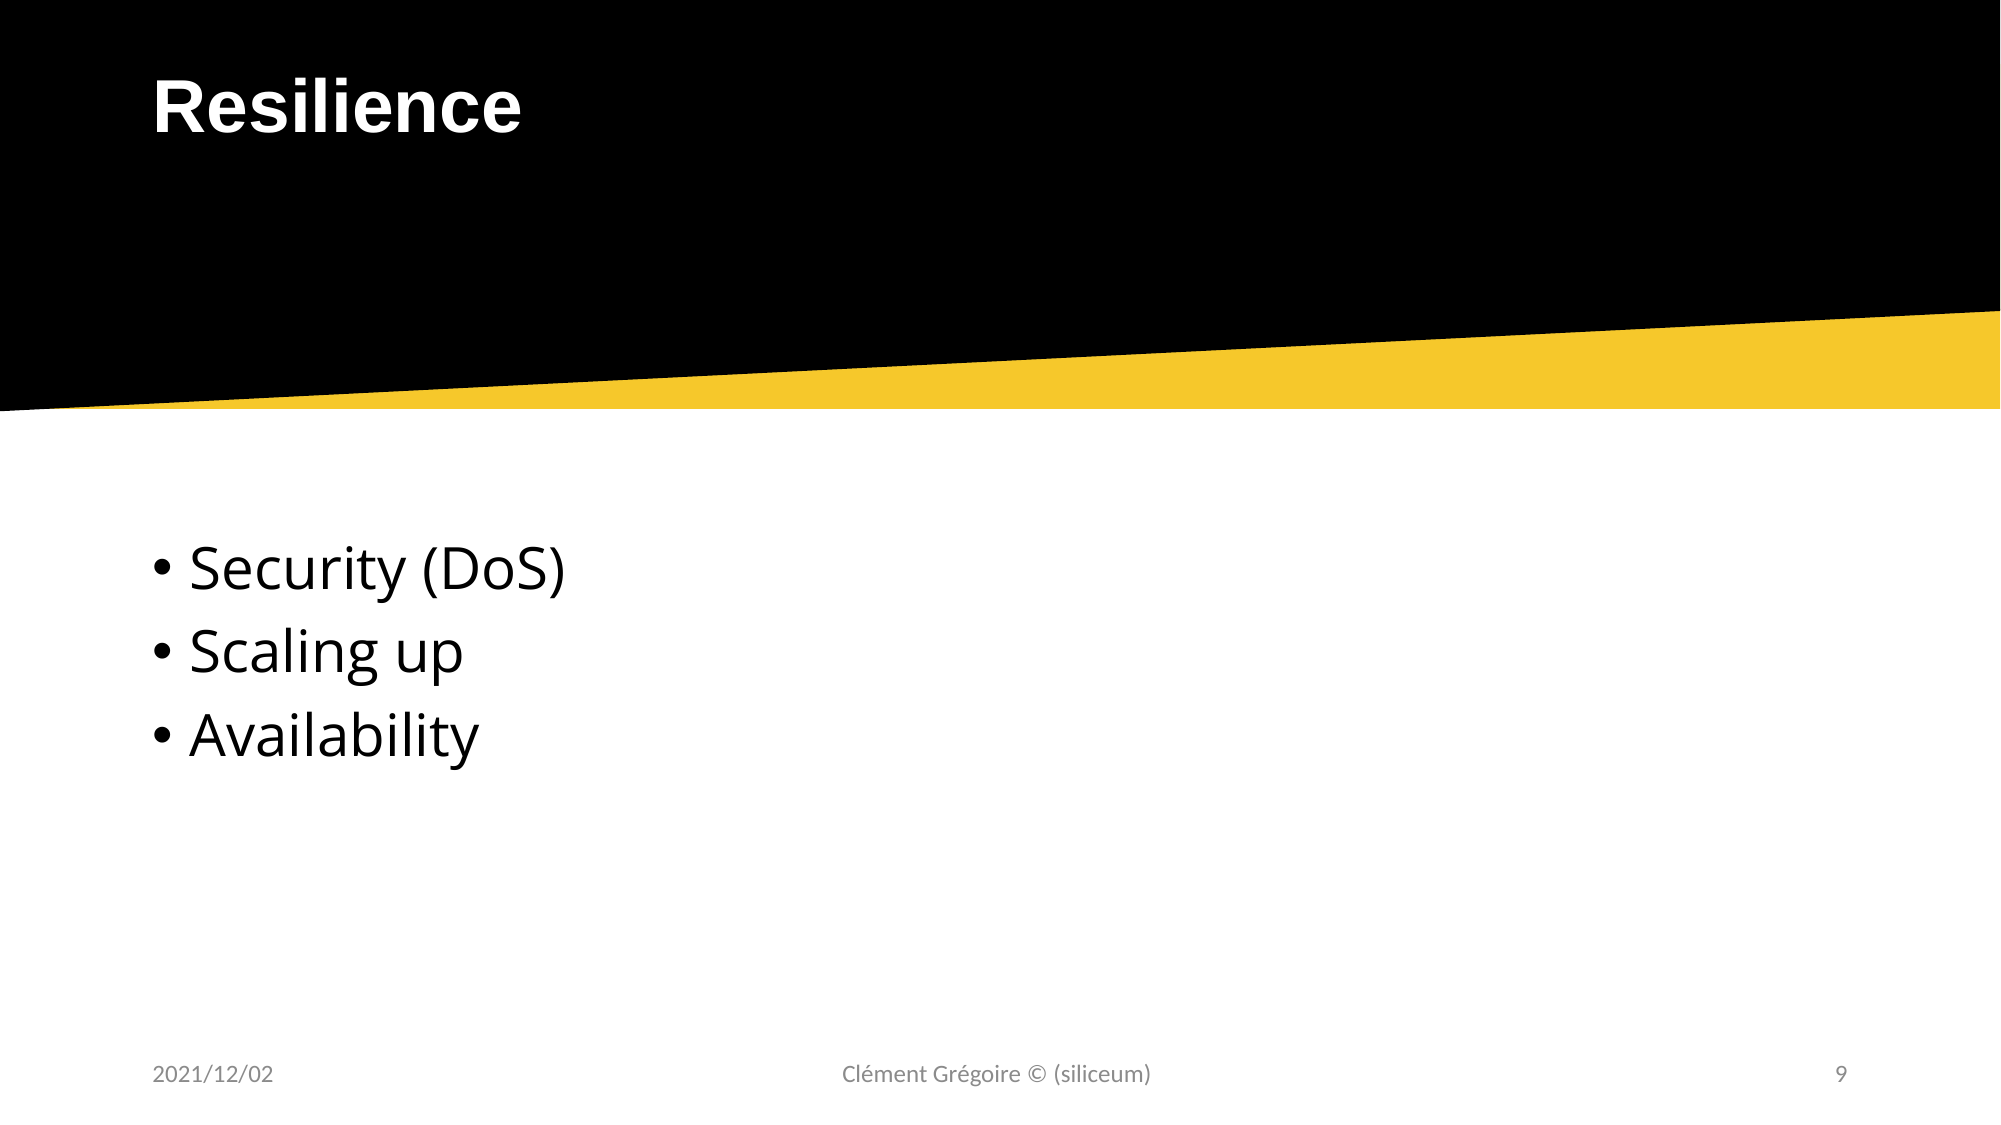

# Resilience

Security (DoS)
Scaling up
Availability

2021/12/02
Clément Grégoire © (siliceum)
9